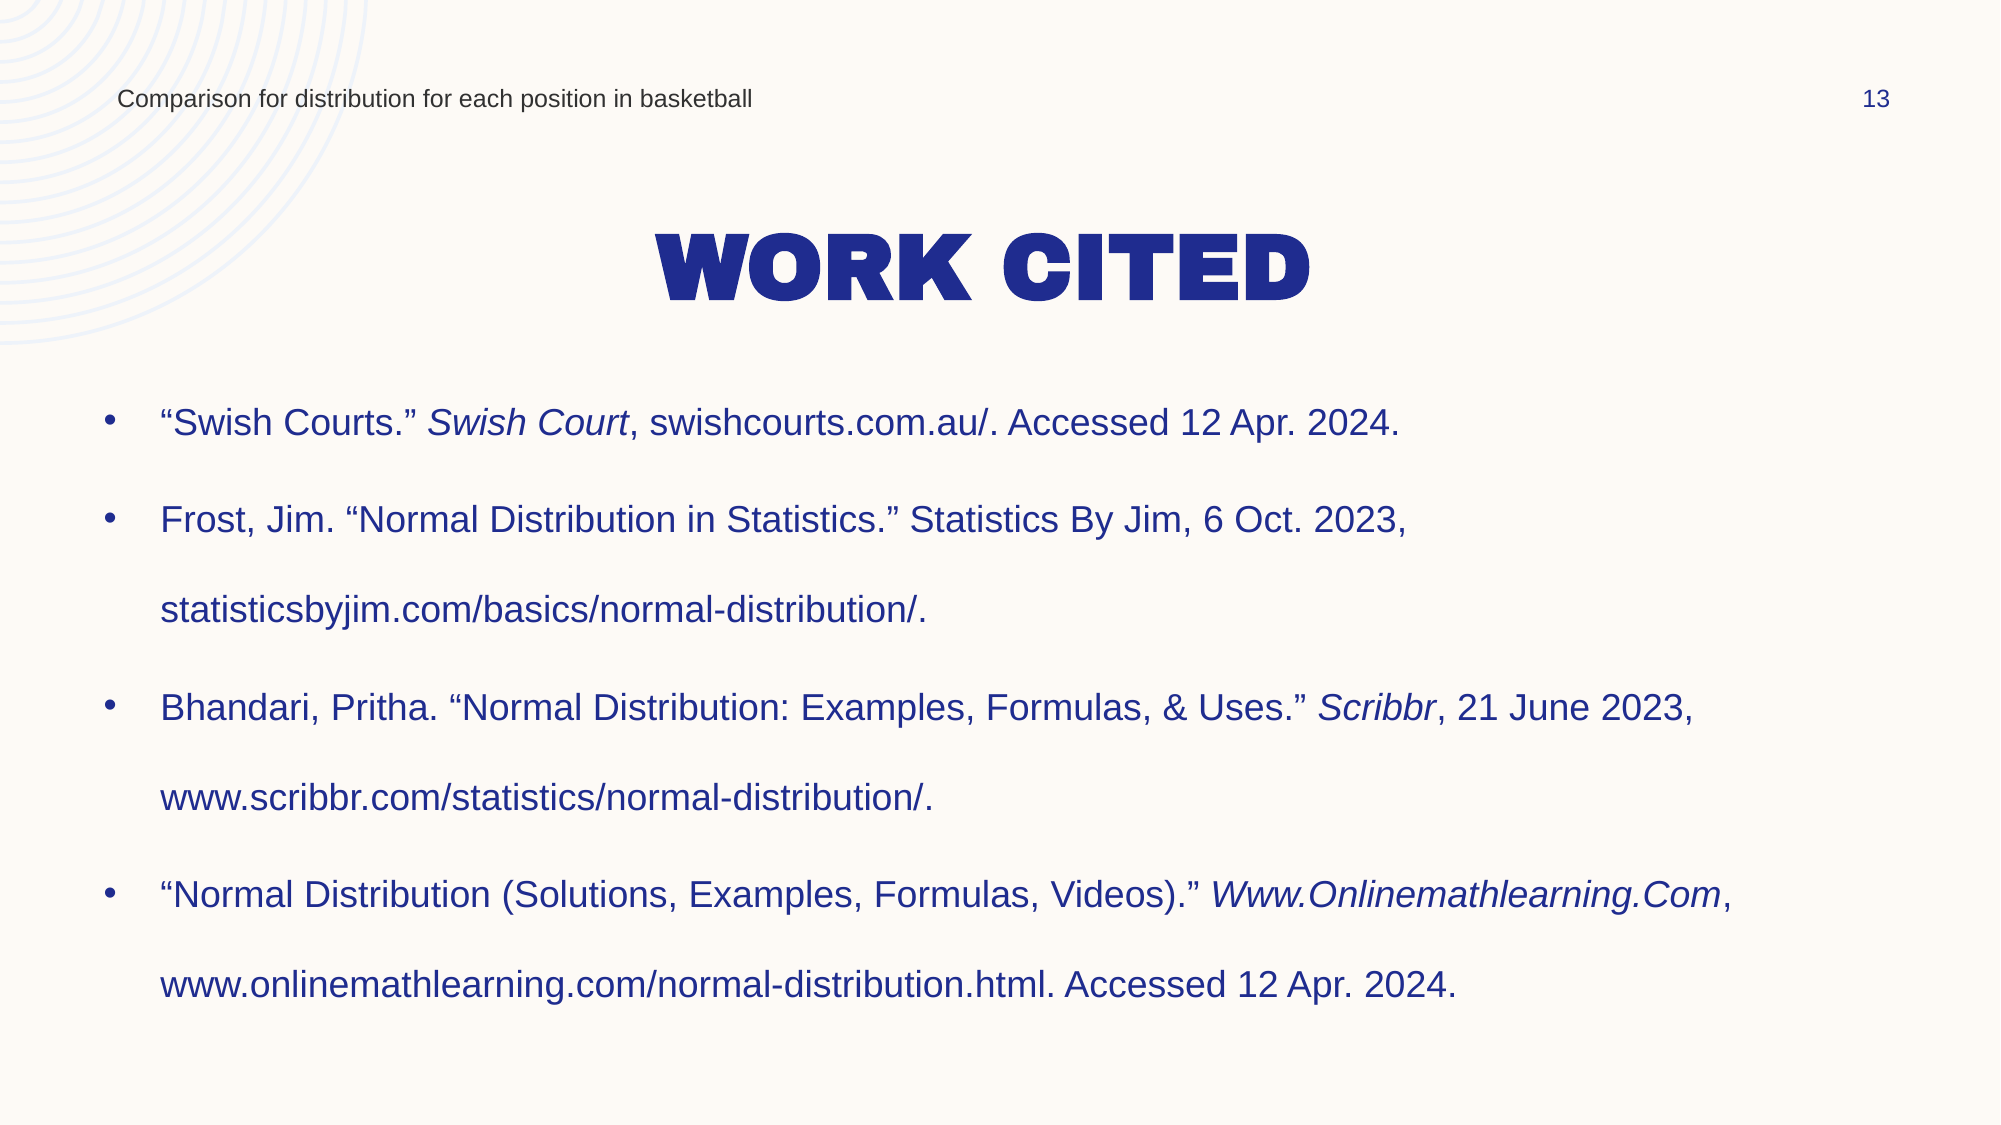

Comparison for distribution for each position in basketball
13
# Work Cited
“Swish Courts.” Swish Court, swishcourts.com.au/. Accessed 12 Apr. 2024.
Frost, Jim. “Normal Distribution in Statistics.” Statistics By Jim, 6 Oct. 2023, statisticsbyjim.com/basics/normal-distribution/.
Bhandari, Pritha. “Normal Distribution: Examples, Formulas, & Uses.” Scribbr, 21 June 2023, www.scribbr.com/statistics/normal-distribution/.
“Normal Distribution (Solutions, Examples, Formulas, Videos).” Www.Onlinemathlearning.Com, www.onlinemathlearning.com/normal-distribution.html. Accessed 12 Apr. 2024.